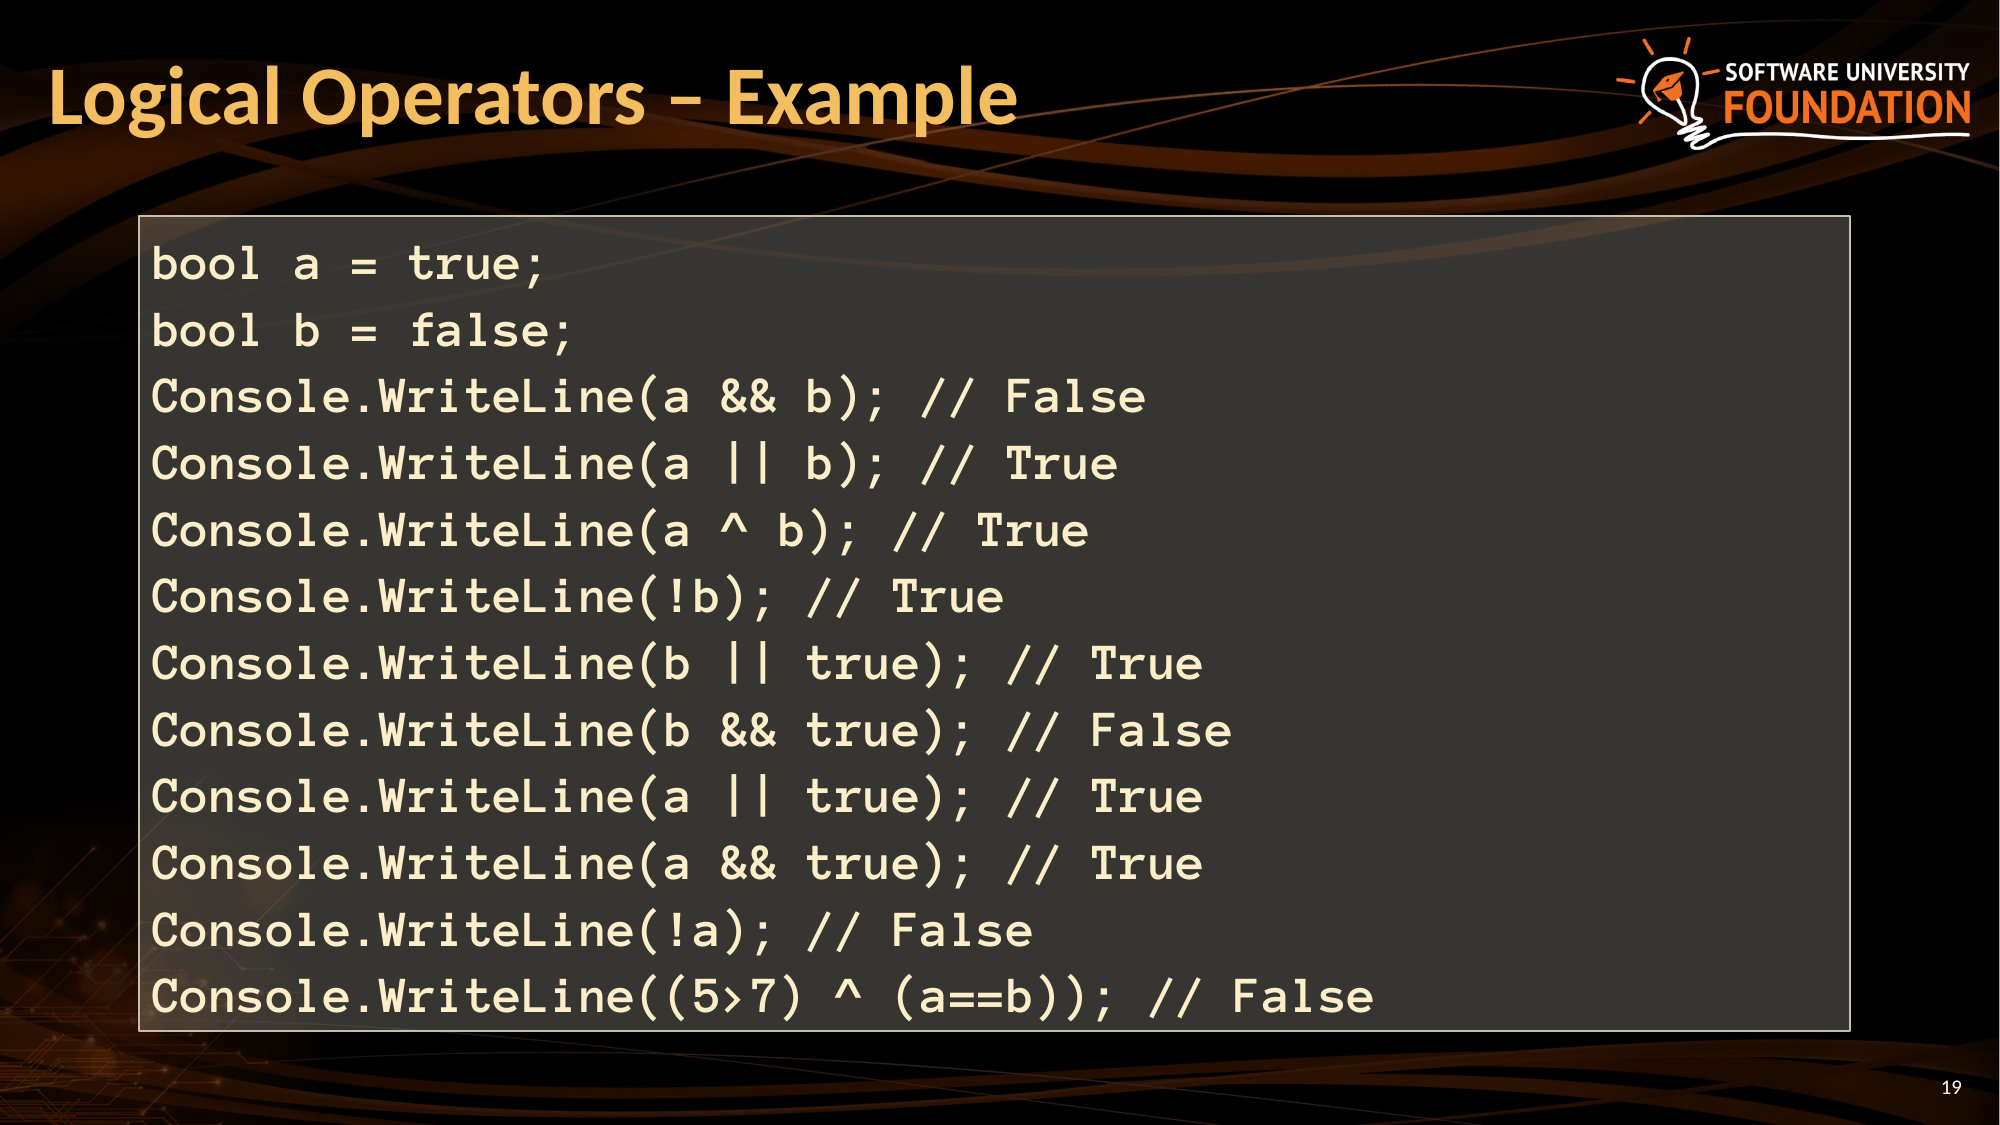

# Logical Operators – Example
bool a = true;
bool b = false;
Console.WriteLine(a && b); // False
Console.WriteLine(a || b); // True
Console.WriteLine(a ^ b); // True
Console.WriteLine(!b); // True
Console.WriteLine(b || true); // True
Console.WriteLine(b && true); // False
Console.WriteLine(a || true); // True
Console.WriteLine(a && true); // True
Console.WriteLine(!a); // False
Console.WriteLine((5>7) ^ (a==b)); // False
19